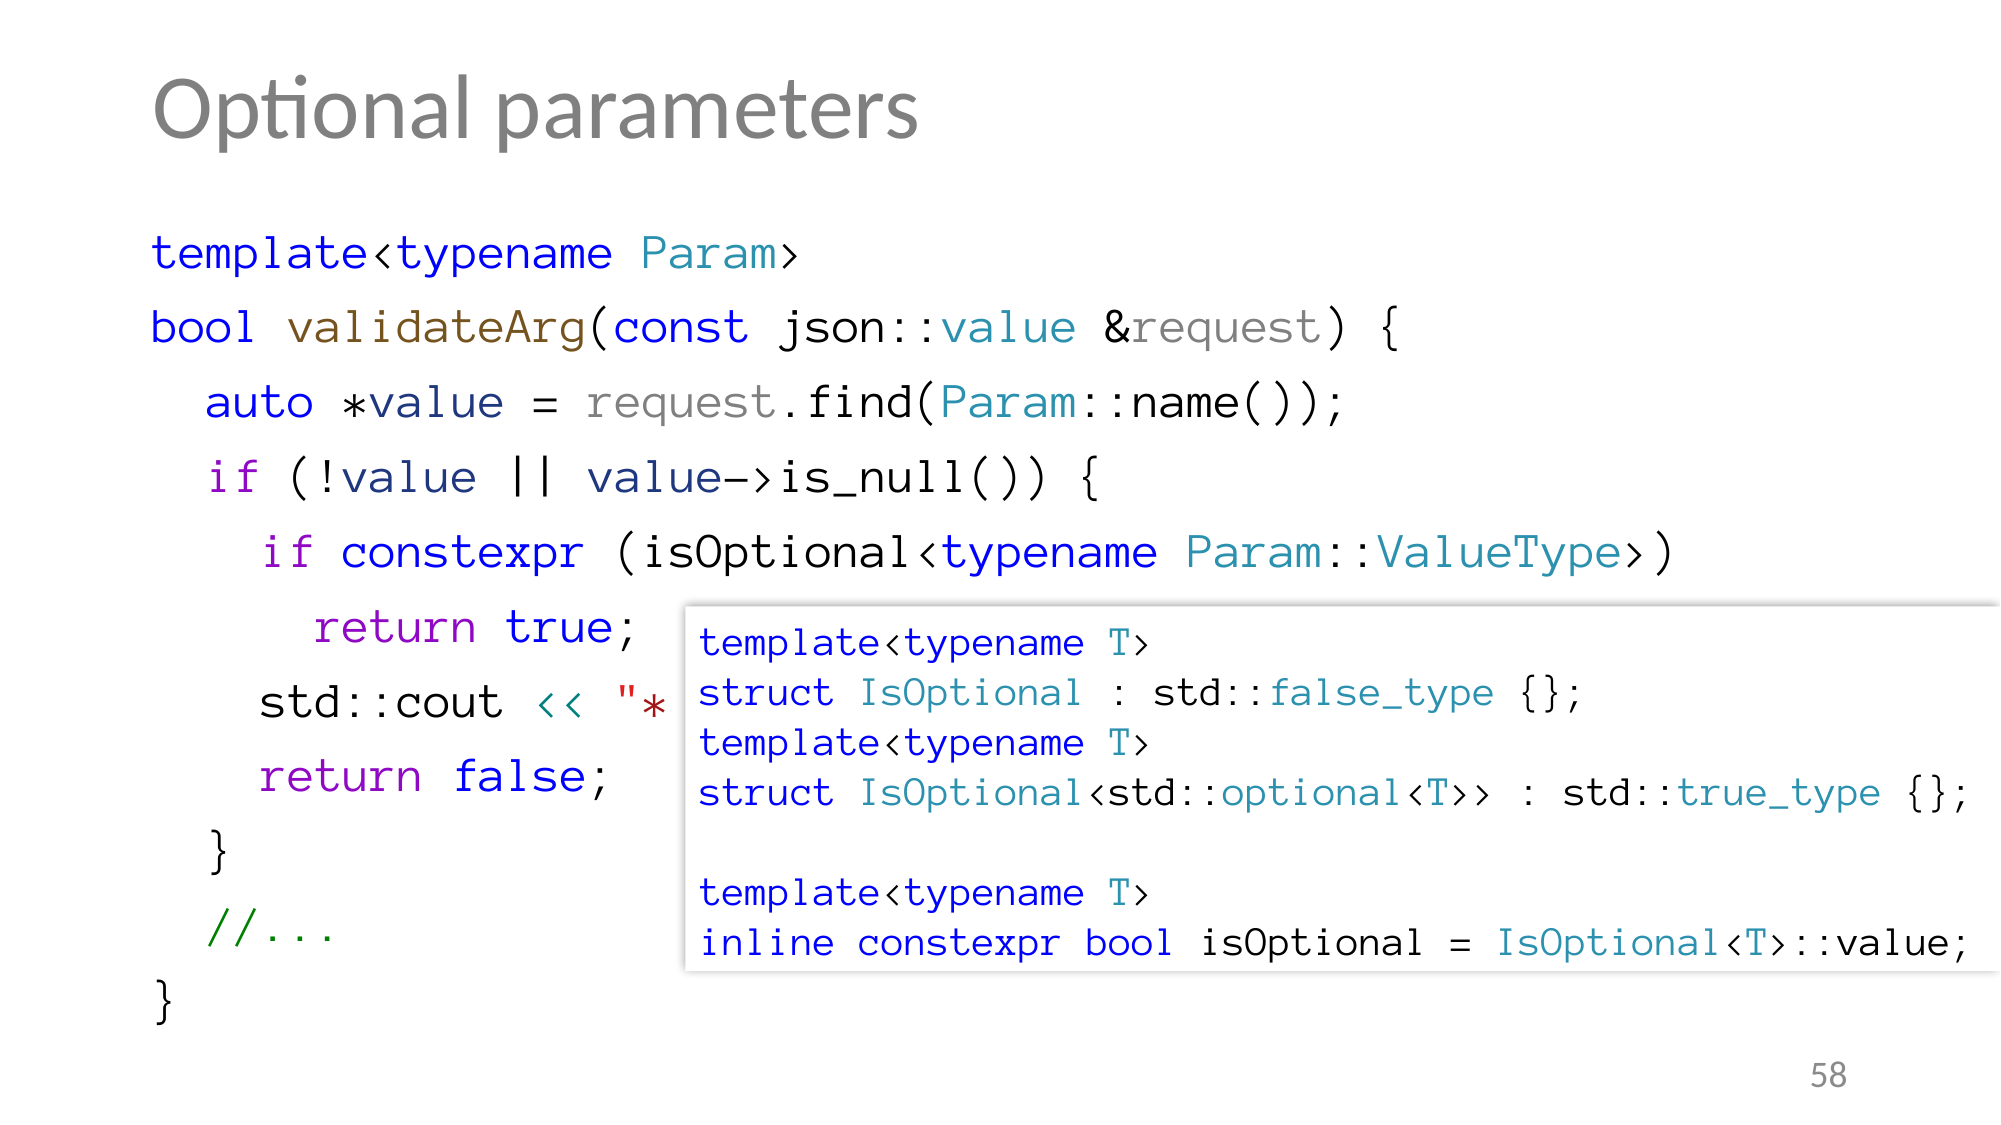

# Optional parameters
template<typename Param>
bool validateArg(const json::value &request) {
  auto *value = request.find(Param::name());
  if (!value || value->is_null()) {
    if constexpr (isOptional<typename Param::ValueType>)
      return true;
    std::cout << "* missing parameter '" << Param::name() << "'\n";
    return false;
  }
  //...
}
template<typename T>
struct IsOptional : std::false_type {};
template<typename T>
struct IsOptional<std::optional<T>> : std::true_type {};

template<typename T>
inline constexpr bool isOptional = IsOptional<T>::value;
58